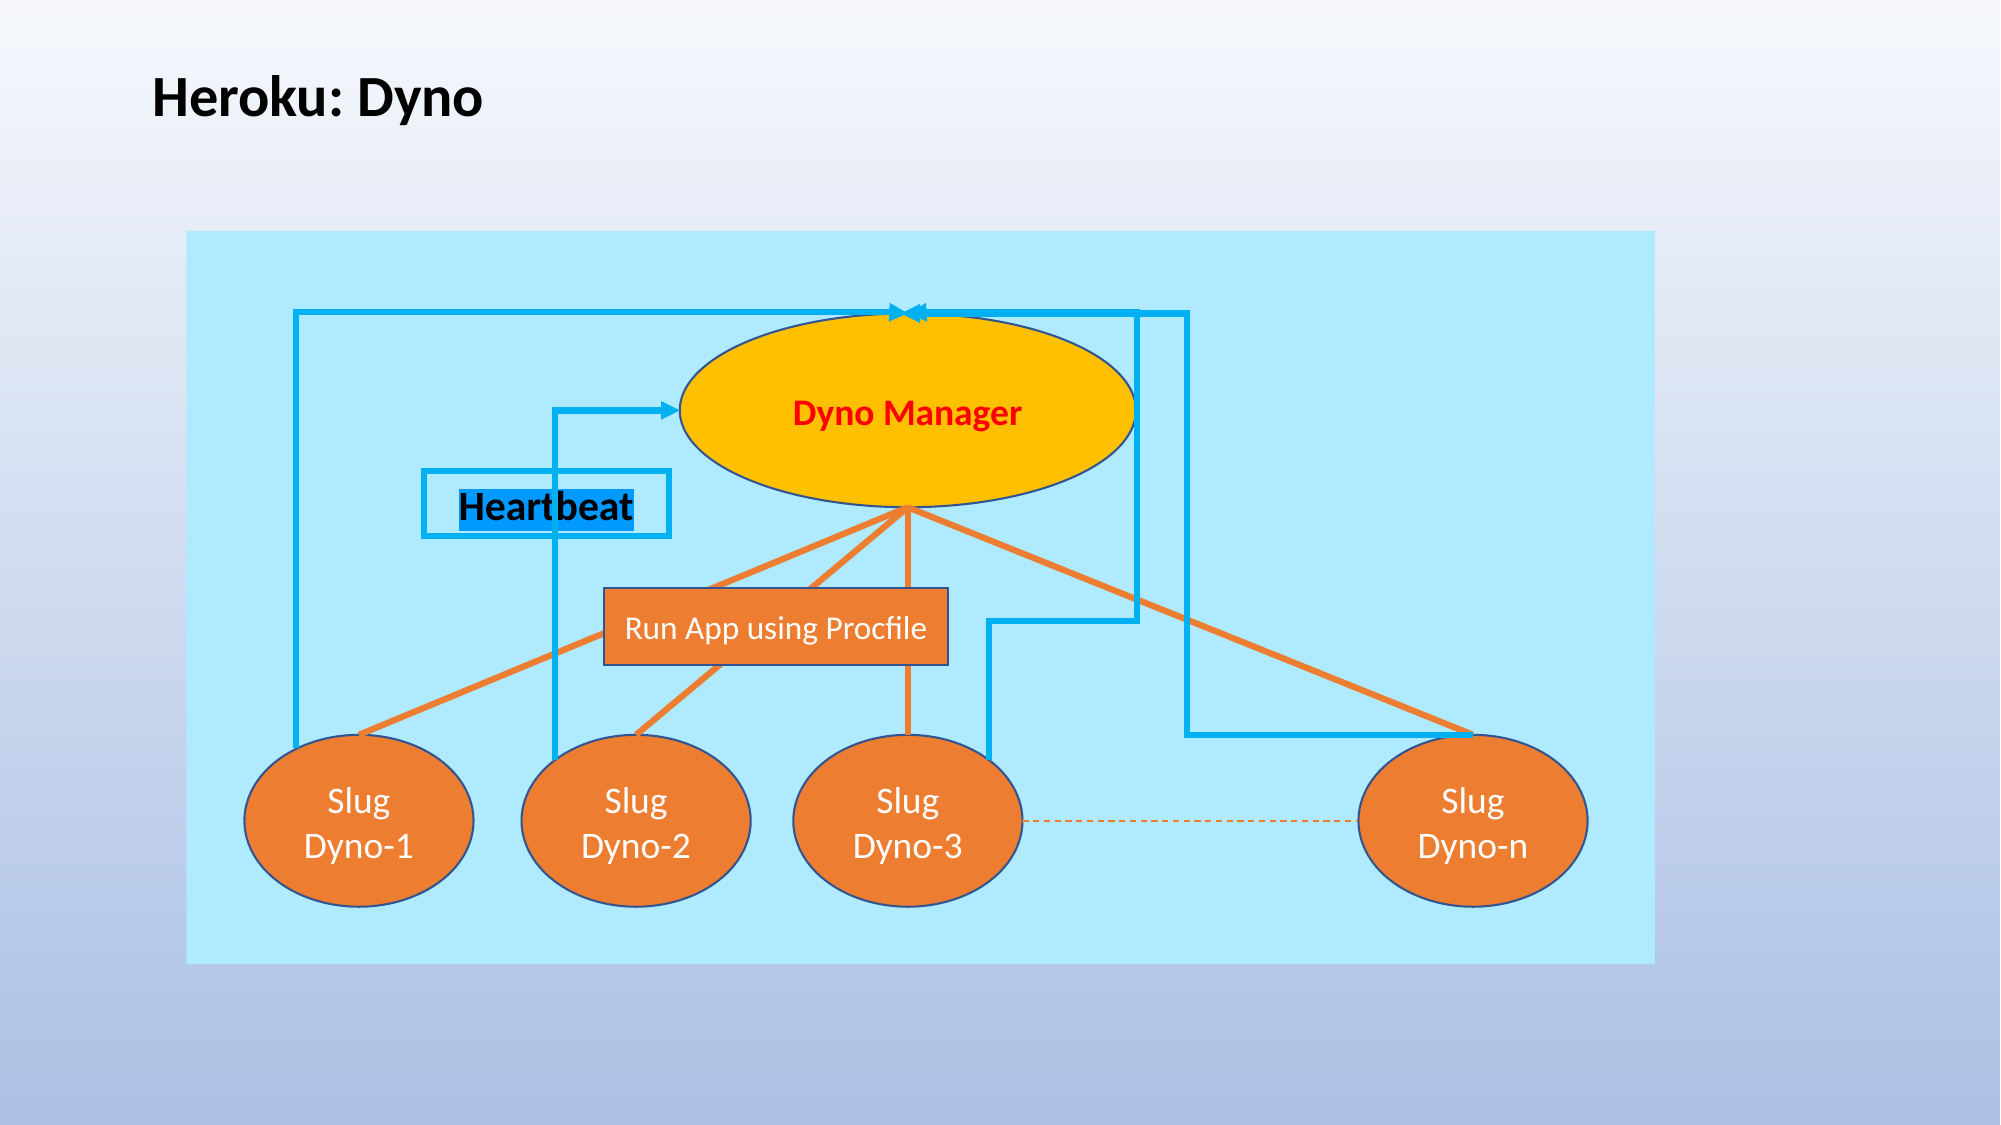

# Heroku: Dyno

Dyno Manager
Heartbeat
Run App using Procfile
Slug
Dyno-1
Slug Dyno-2
Slug Dyno-3
Slug Dyno-n